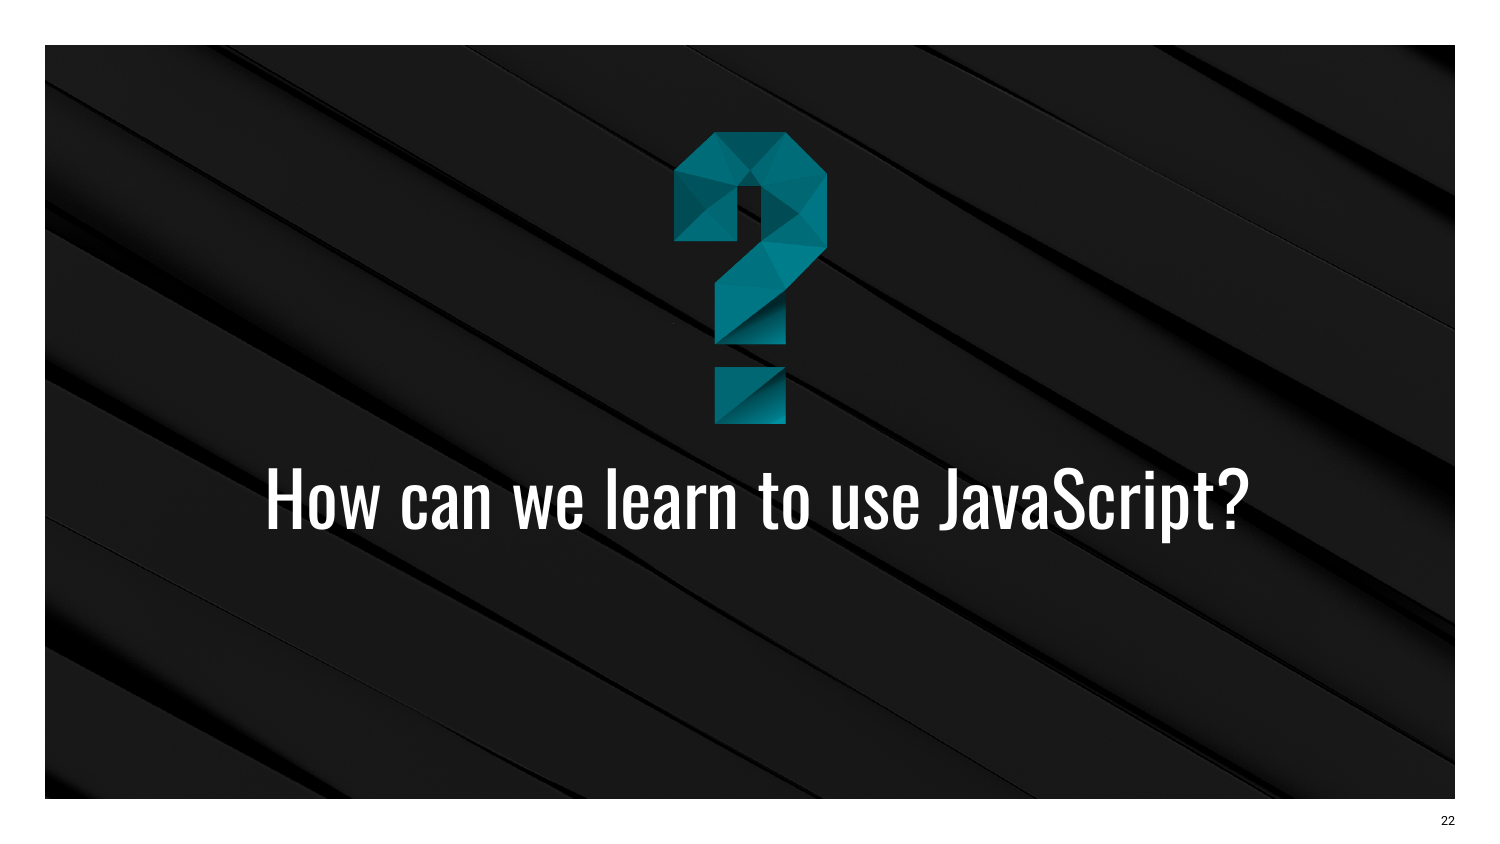

# How can we learn to use JavaScript?